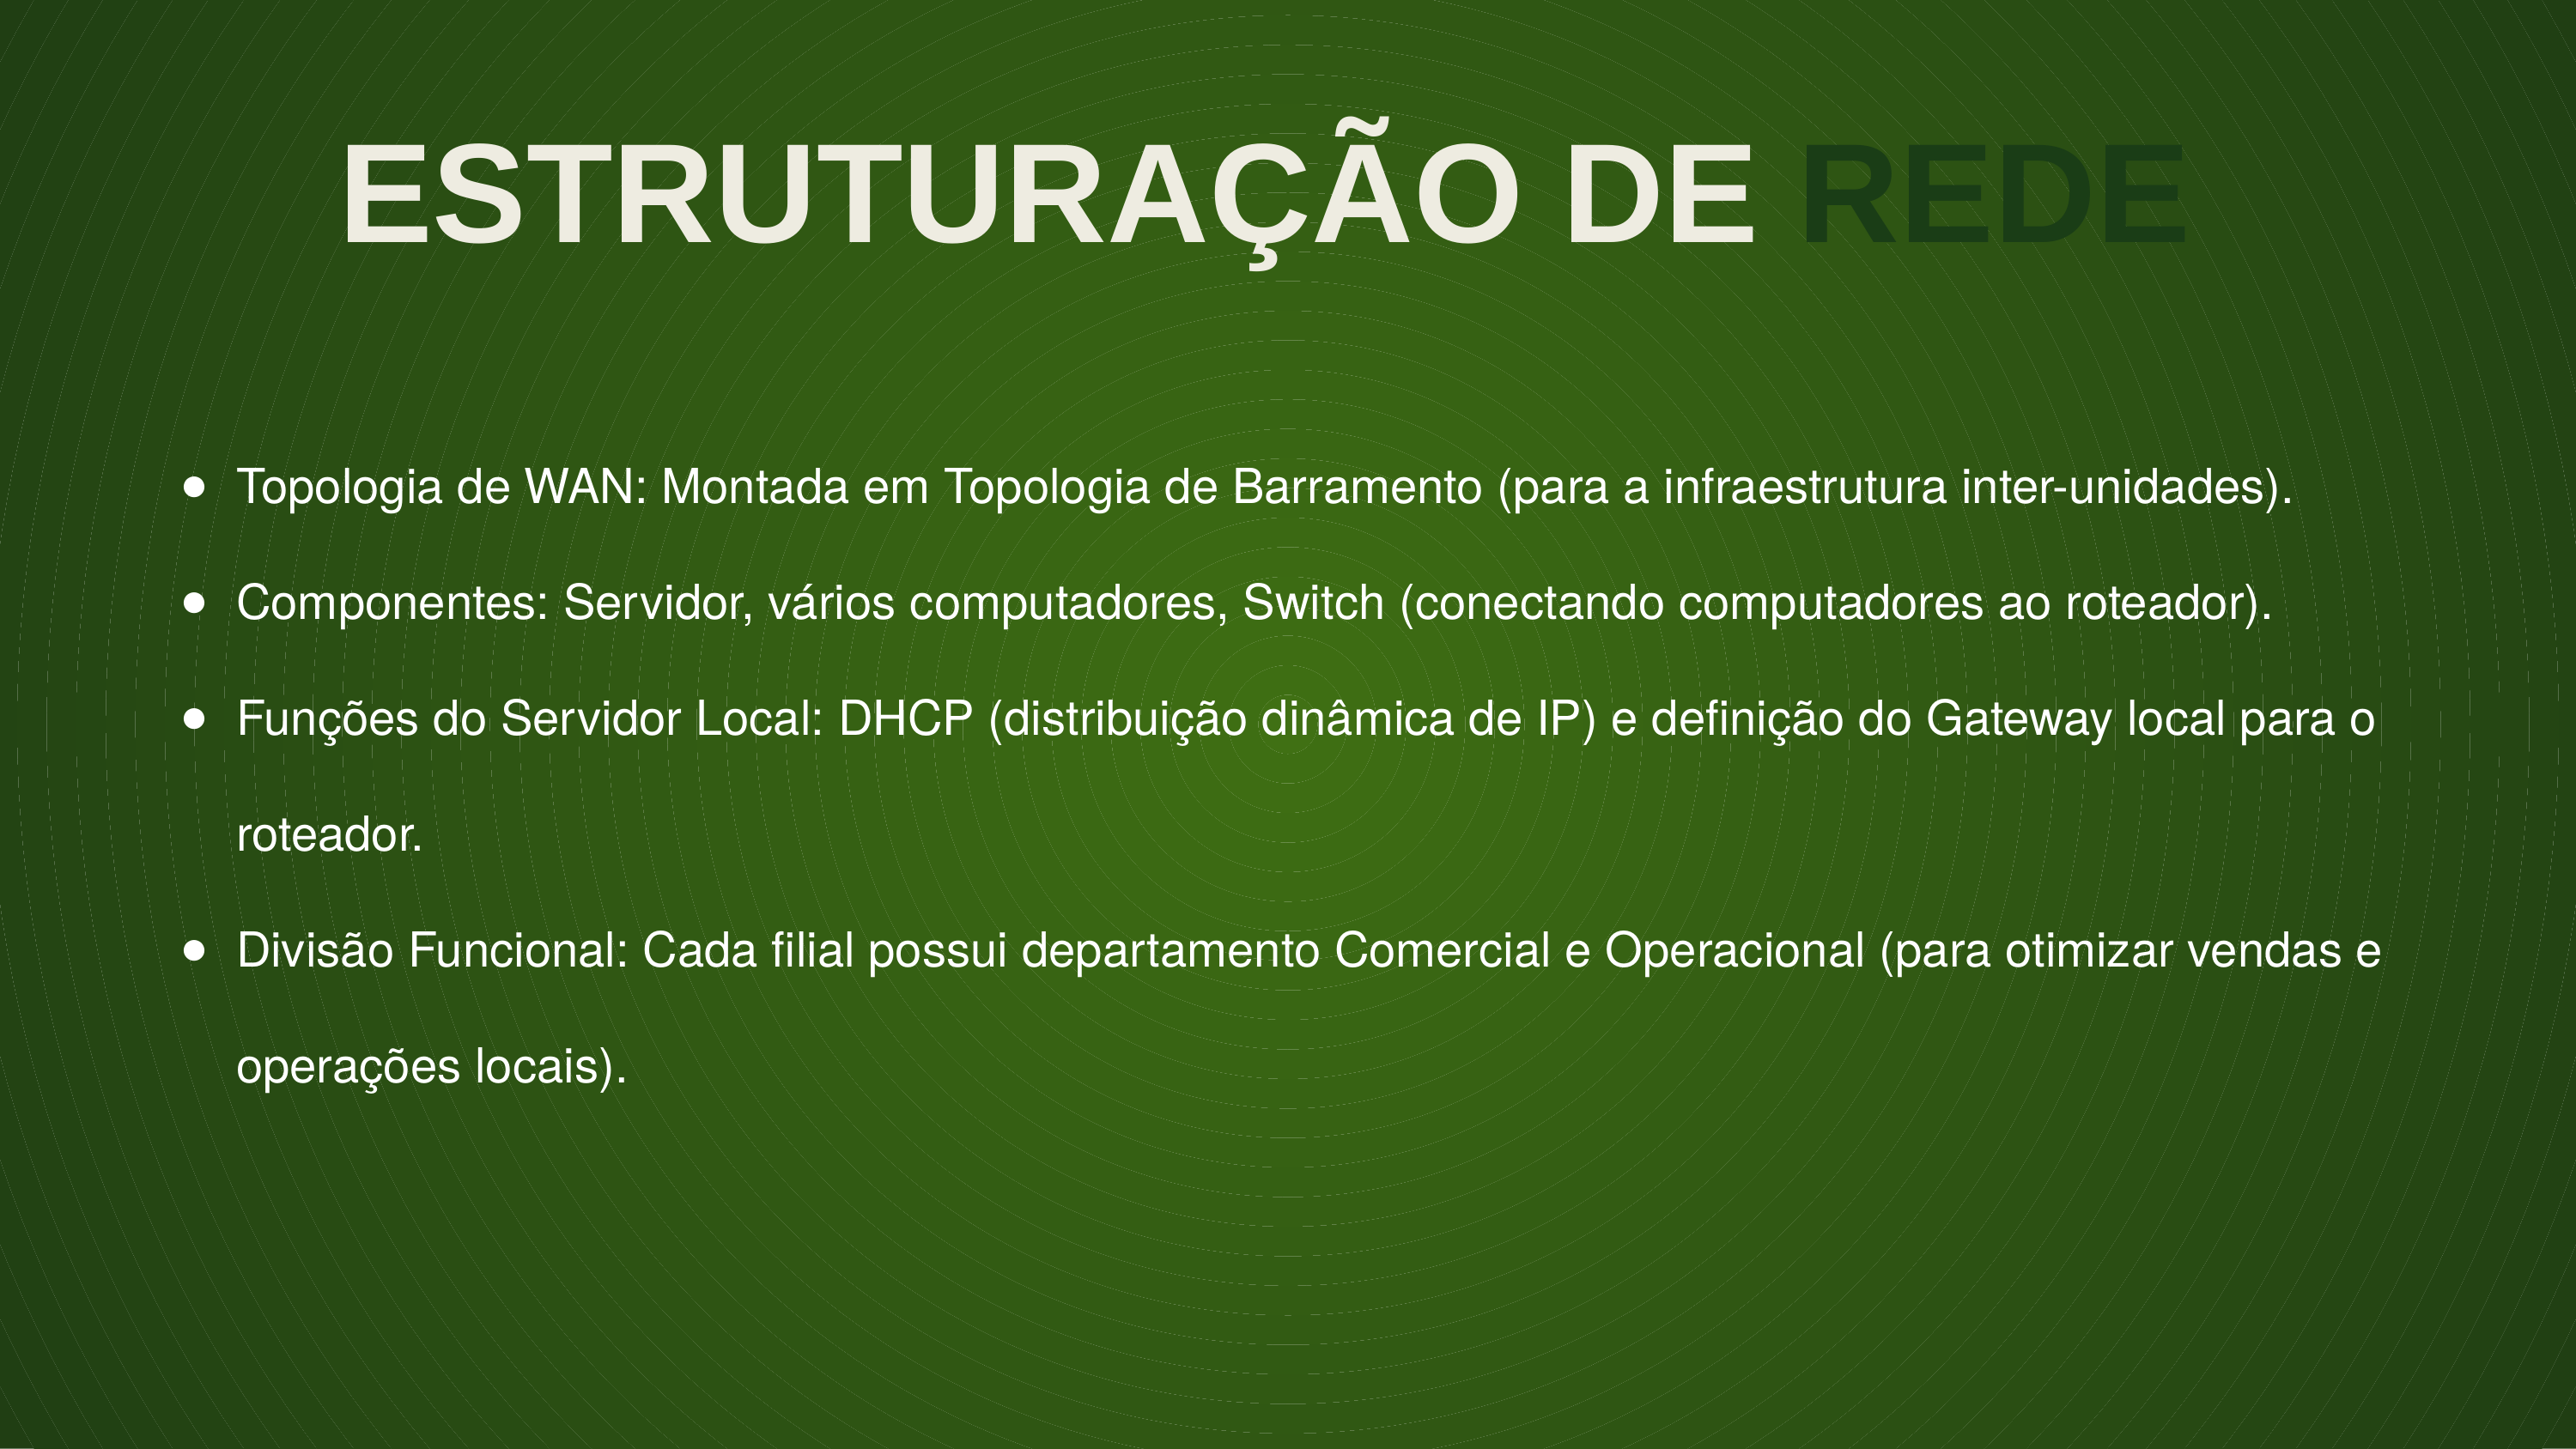

ESTRUTURAÇÃO DE REDE

Topologia de WAN: Montada em Topologia de Barramento (para a infraestrutura inter-unidades).
Componentes: Servidor, vários computadores, Switch (conectando computadores ao roteador).
Funções do Servidor Local: DHCP (distribuição dinâmica de IP) e definição do Gateway local para o roteador.
Divisão Funcional: Cada filial possui departamento Comercial e Operacional (para otimizar vendas e operações locais).